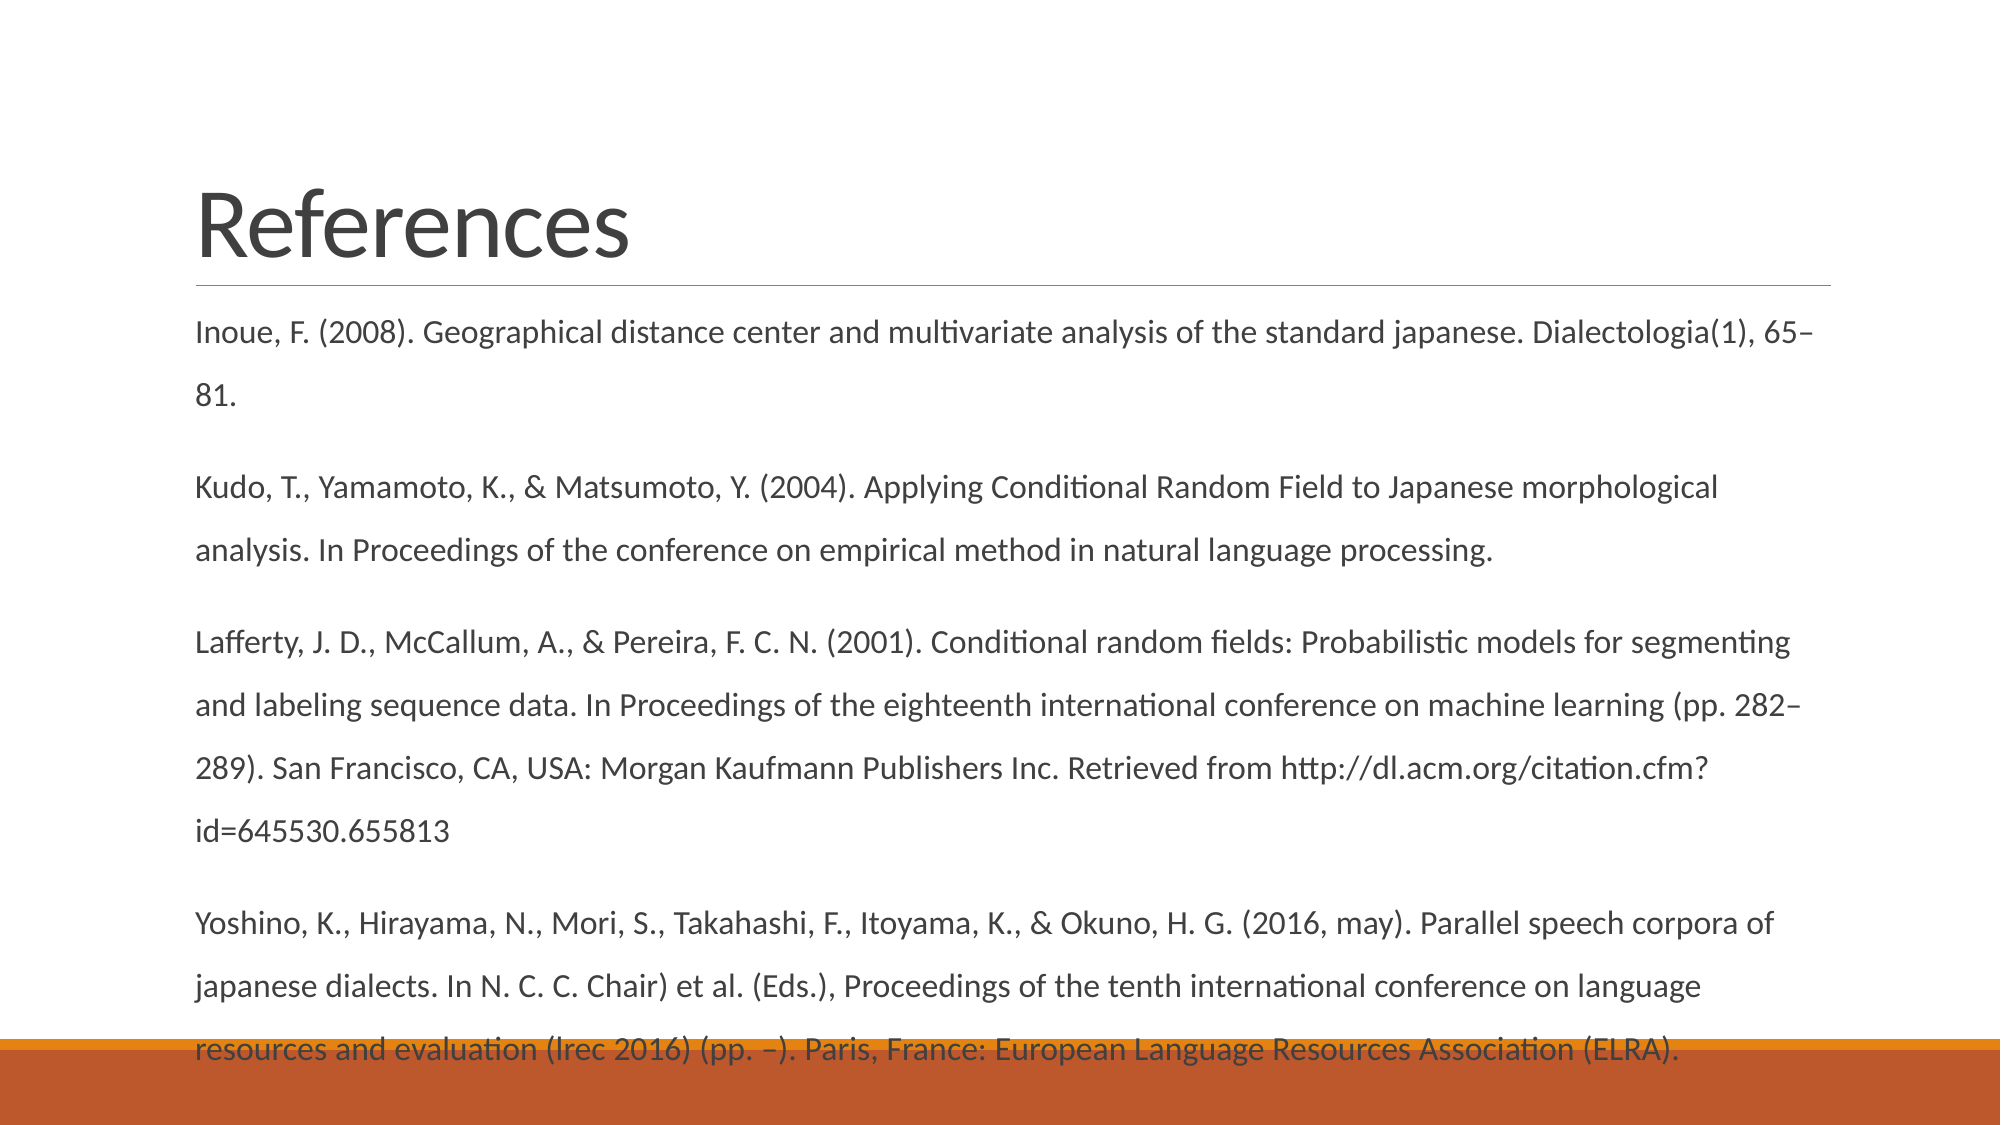

# References
Inoue, F. (2008). Geographical distance center and multivariate analysis of the standard japanese. Dialectologia(1), 65–81.
Kudo, T., Yamamoto, K., & Matsumoto, Y. (2004). Applying Conditional Random Field to Japanese morphological analysis. In Proceedings of the conference on empirical method in natural language processing.
Lafferty, J. D., McCallum, A., & Pereira, F. C. N. (2001). Conditional random fields: Probabilistic models for segmenting and labeling sequence data. In Proceedings of the eighteenth international conference on machine learning (pp. 282–289). San Francisco, CA, USA: Morgan Kaufmann Publishers Inc. Retrieved from http://dl.acm.org/citation.cfm?id=645530.655813
Yoshino, K., Hirayama, N., Mori, S., Takahashi, F., Itoyama, K., & Okuno, H. G. (2016, may). Parallel speech corpora of japanese dialects. In N. C. C. Chair) et al. (Eds.), Proceedings of the tenth international conference on language resources and evaluation (lrec 2016) (pp. –). Paris, France: European Language Resources Association (ELRA).